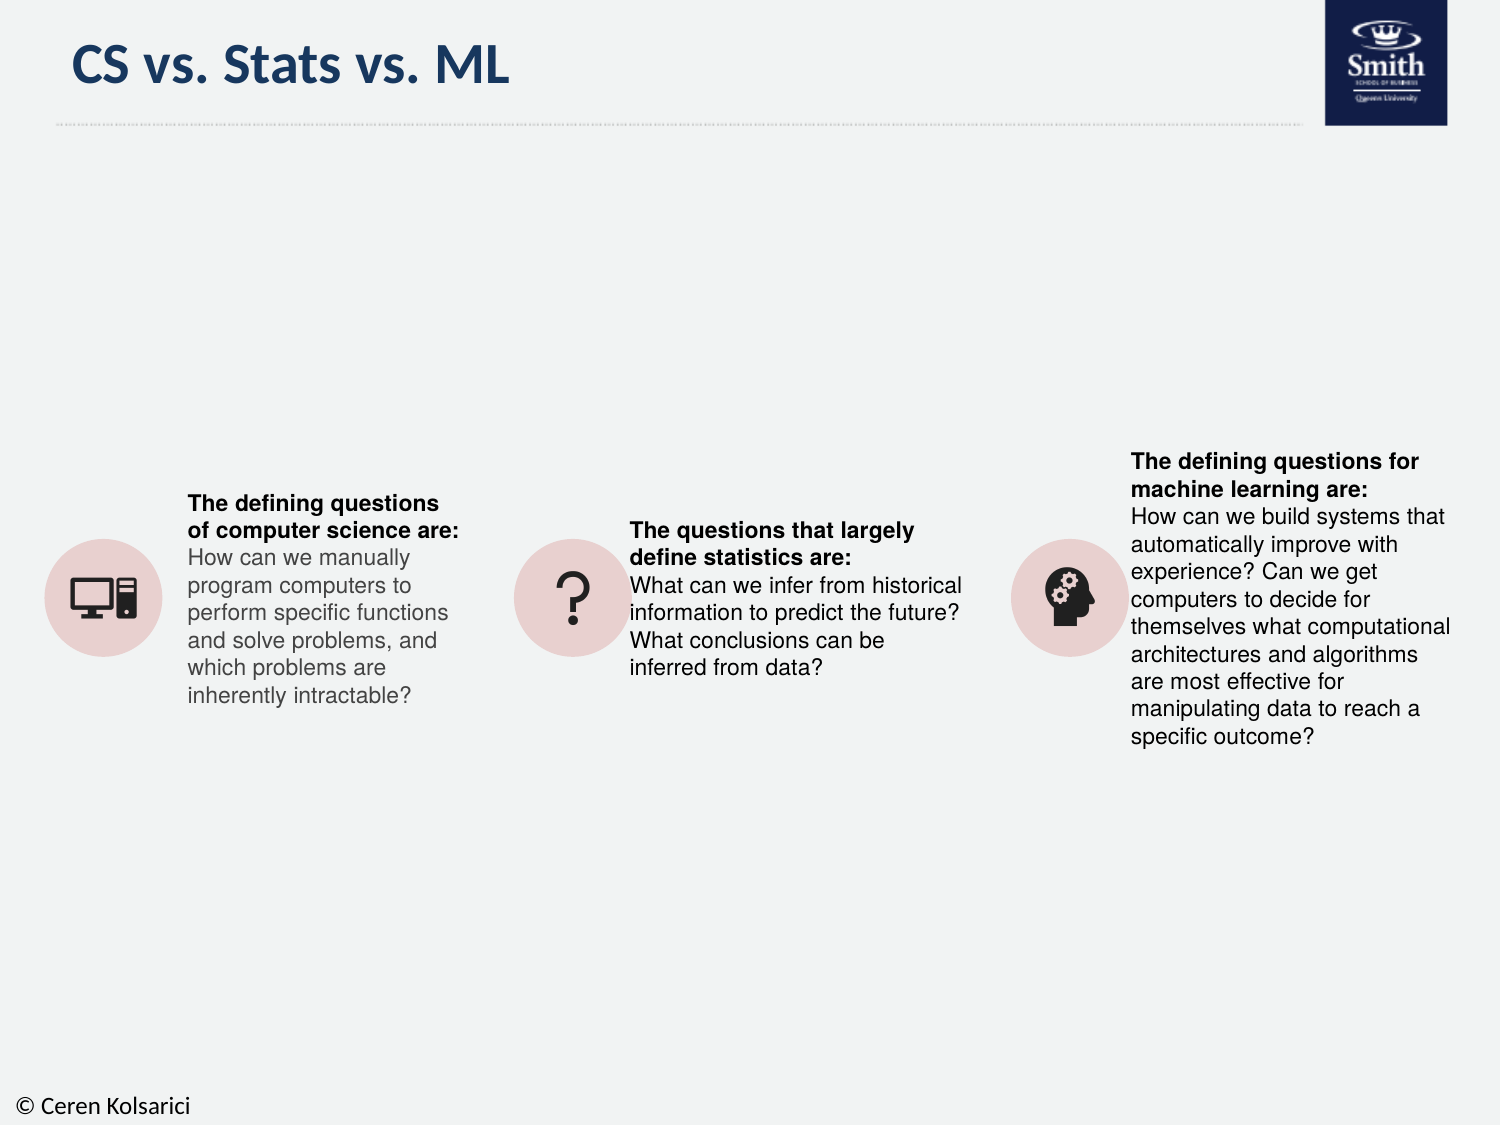

# CS vs. Stats vs. ML
The defining questions of computer science are: How can we manually program computers to perform specific functions and solve problems, and which problems are inherently intractable?
The questions that largely define statistics are:          What can we infer from historical information to predict the future? What conclusions can be inferred from data?
The defining questions for machine learning are:         How can we build systems that automatically improve with experience? Can we get computers to decide for themselves what computational architectures and algorithms are most effective for manipulating data to reach a specific outcome?
© Ceren Kolsarici